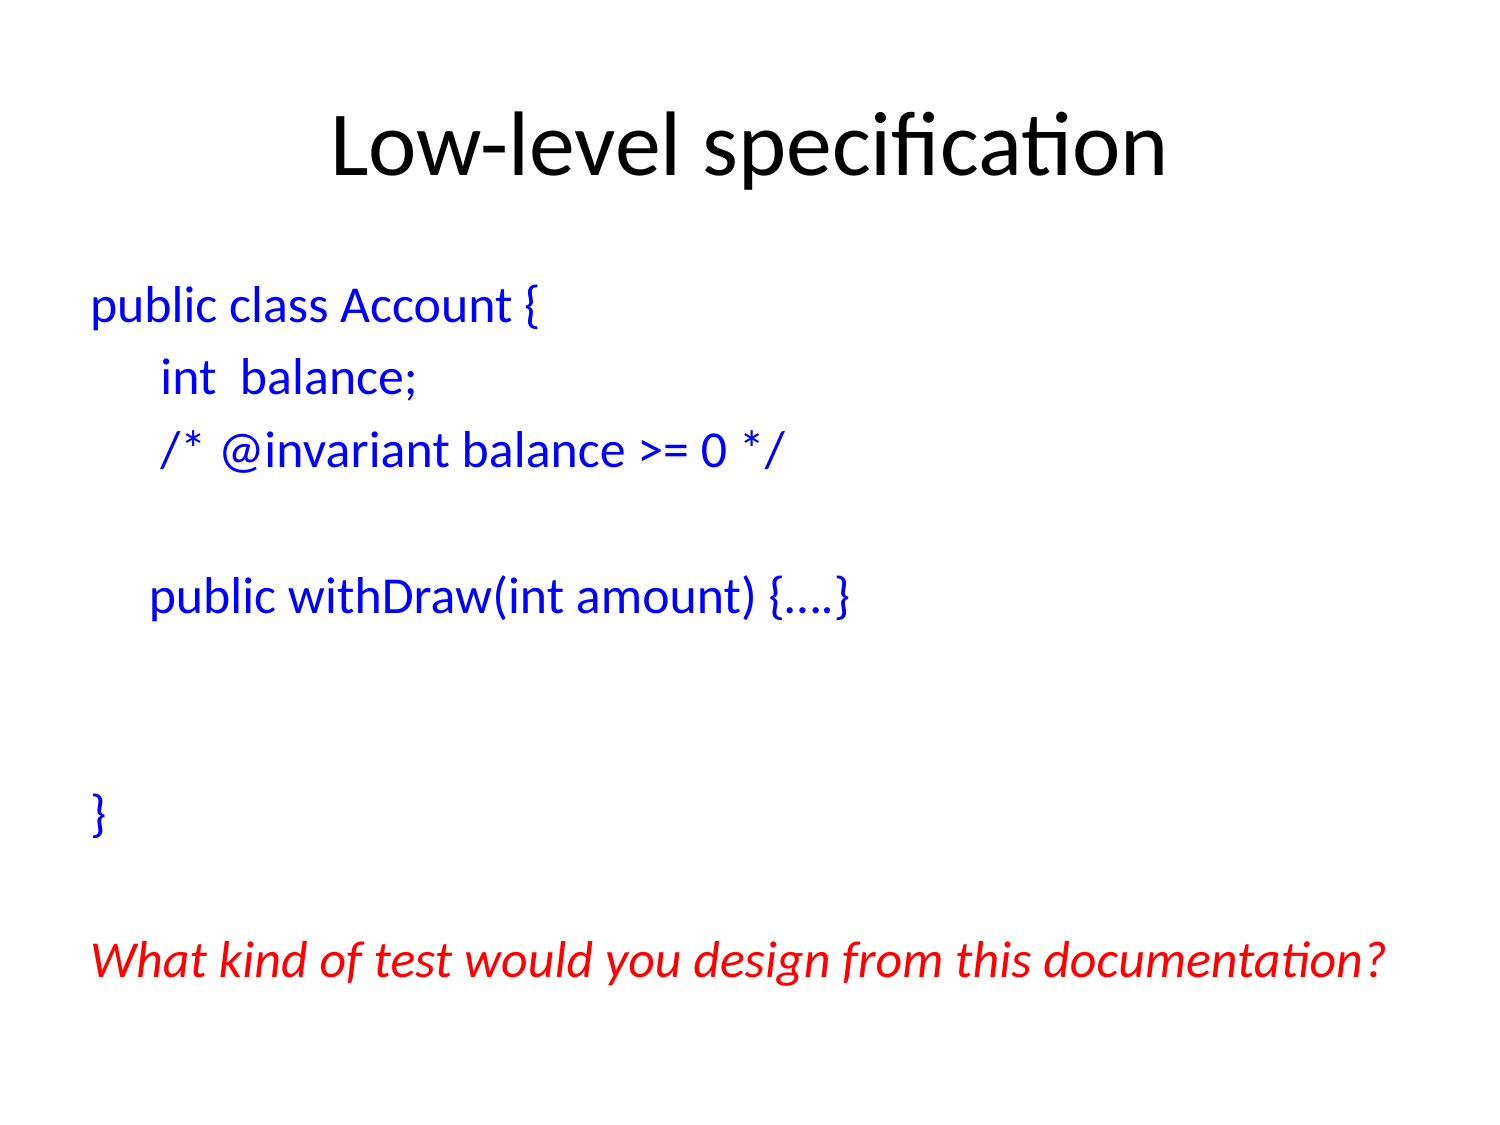

# Low-level specification
public class Account {
      int  balance;
      /* @invariant balance >= 0 */

     public withDraw(int amount) {….}

}

What kind of test would you design from this documentation?